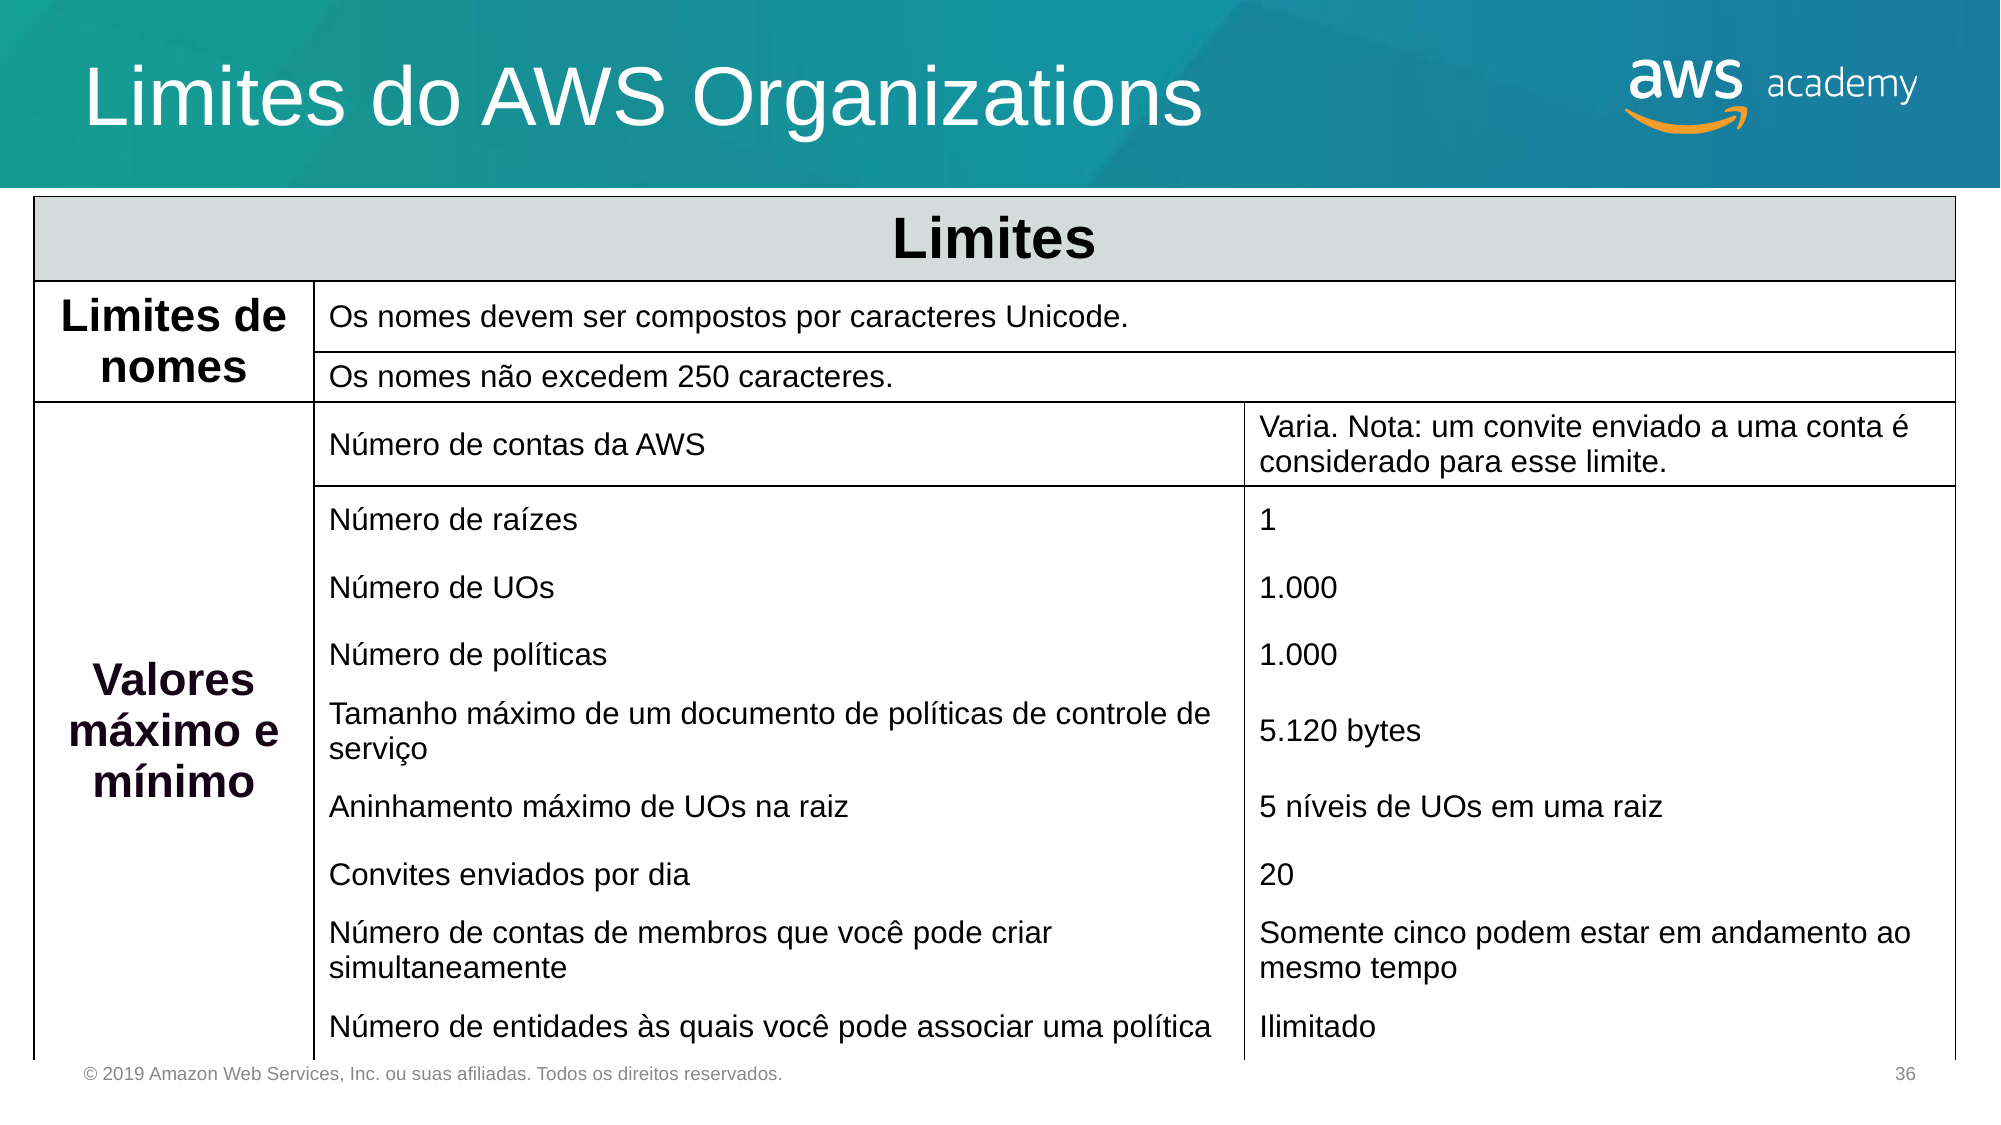

# Limites do AWS Organizations
| Limites |  |  |
| --- | --- | --- |
| Limites de nomes | Os nomes devem ser compostos por caracteres Unicode. |  |
|  | Os nomes não excedem 250 caracteres. |  |
| Valores máximo e mínimo | Número de contas da AWS | Varia. Nota: um convite enviado a uma conta é considerado para esse limite. |
|  | Número de raízes | 1 |
|  | Número de UOs | 1.000 |
|  | Número de políticas | 1.000 |
|  | Tamanho máximo de um documento de políticas de controle de serviço | 5.120 bytes |
|  | Aninhamento máximo de UOs na raiz | 5 níveis de UOs em uma raiz |
|  | Convites enviados por dia | 20 |
|  | Número de contas de membros que você pode criar simultaneamente | Somente cinco podem estar em andamento ao mesmo tempo |
|  | Número de entidades às quais você pode associar uma política | Ilimitado |
© 2019 Amazon Web Services, Inc. ou suas afiliadas. Todos os direitos reservados.
36